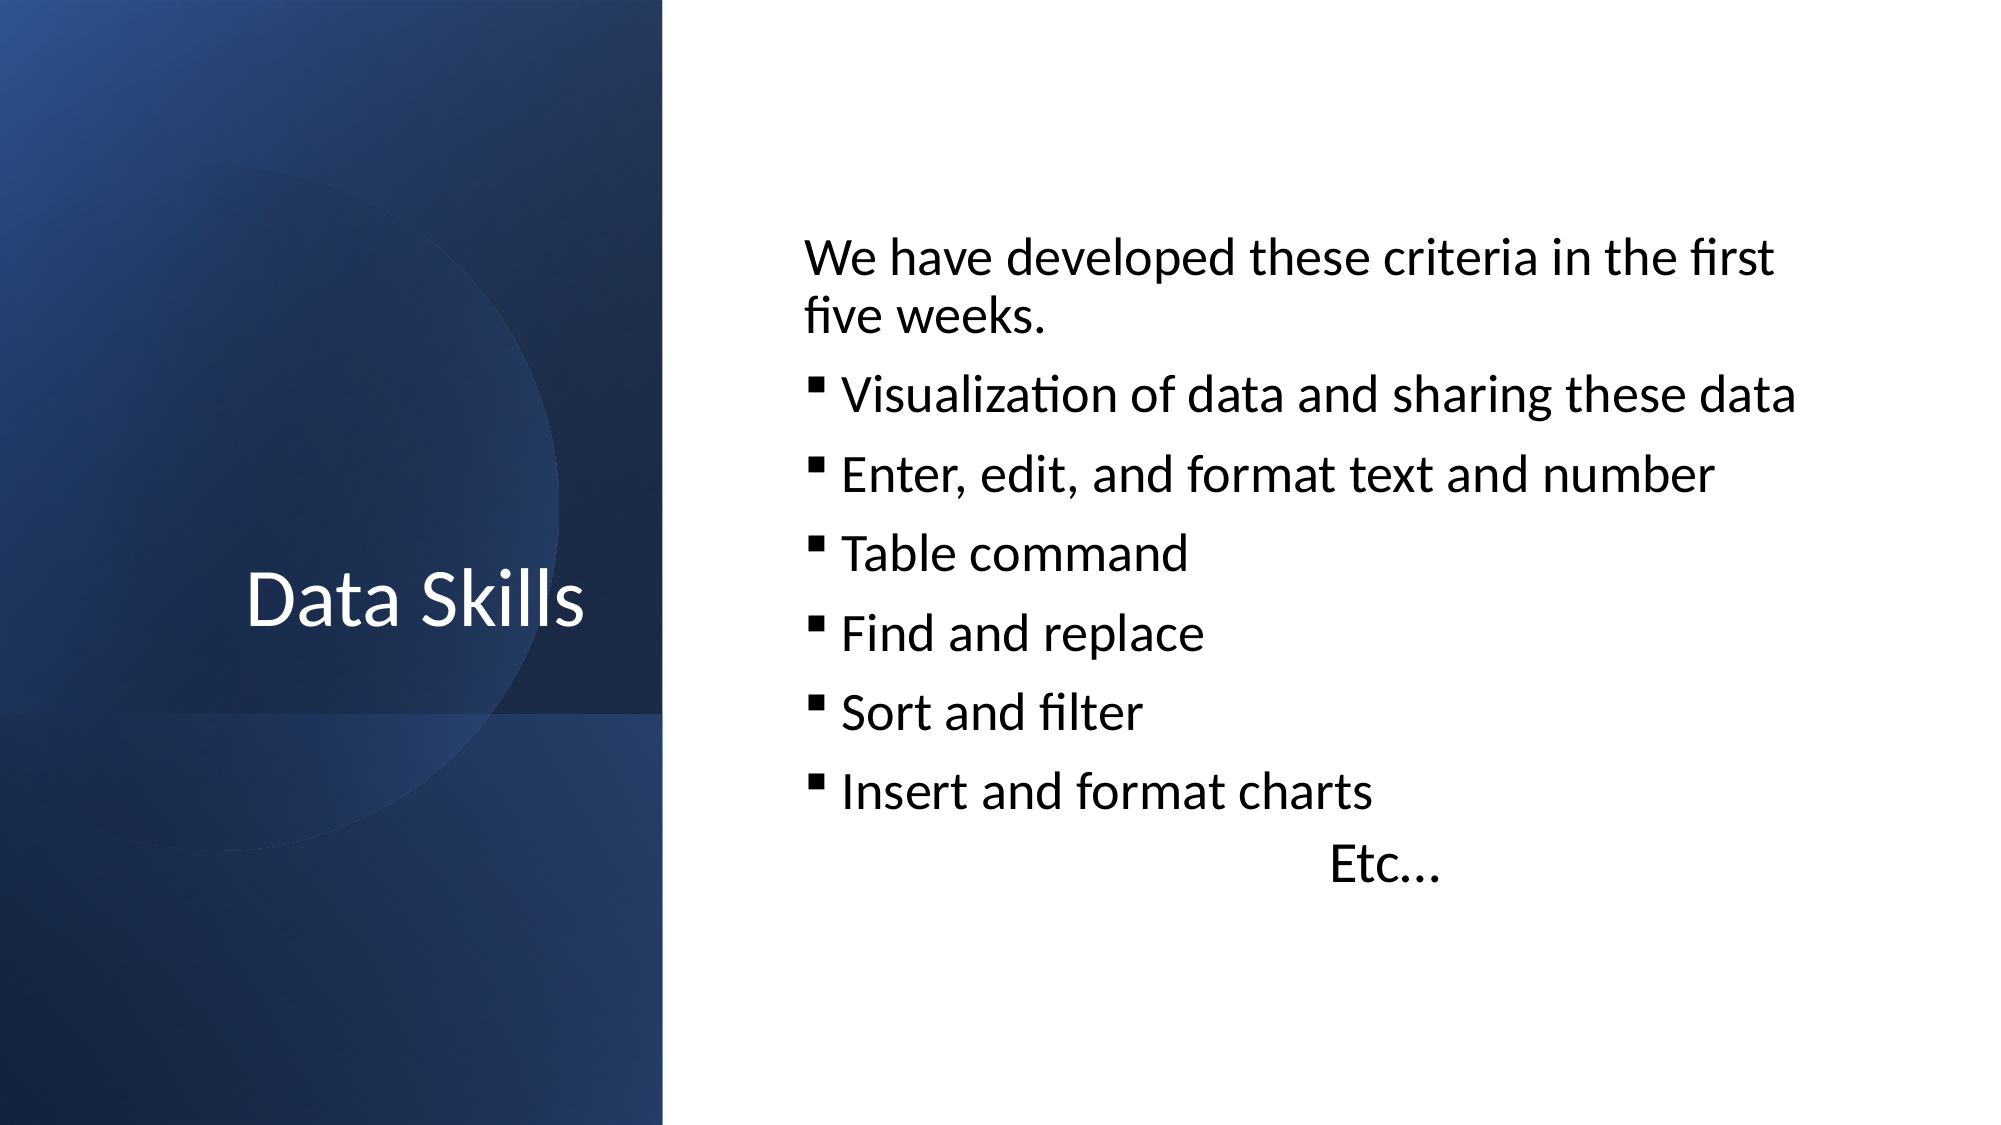

# Data Skills
We have developed these criteria in the first five weeks.
Visualization of data and sharing these data
Enter, edit, and format text and number
Table command
Find and replace
Sort and filter
Insert and format charts
			Etc…